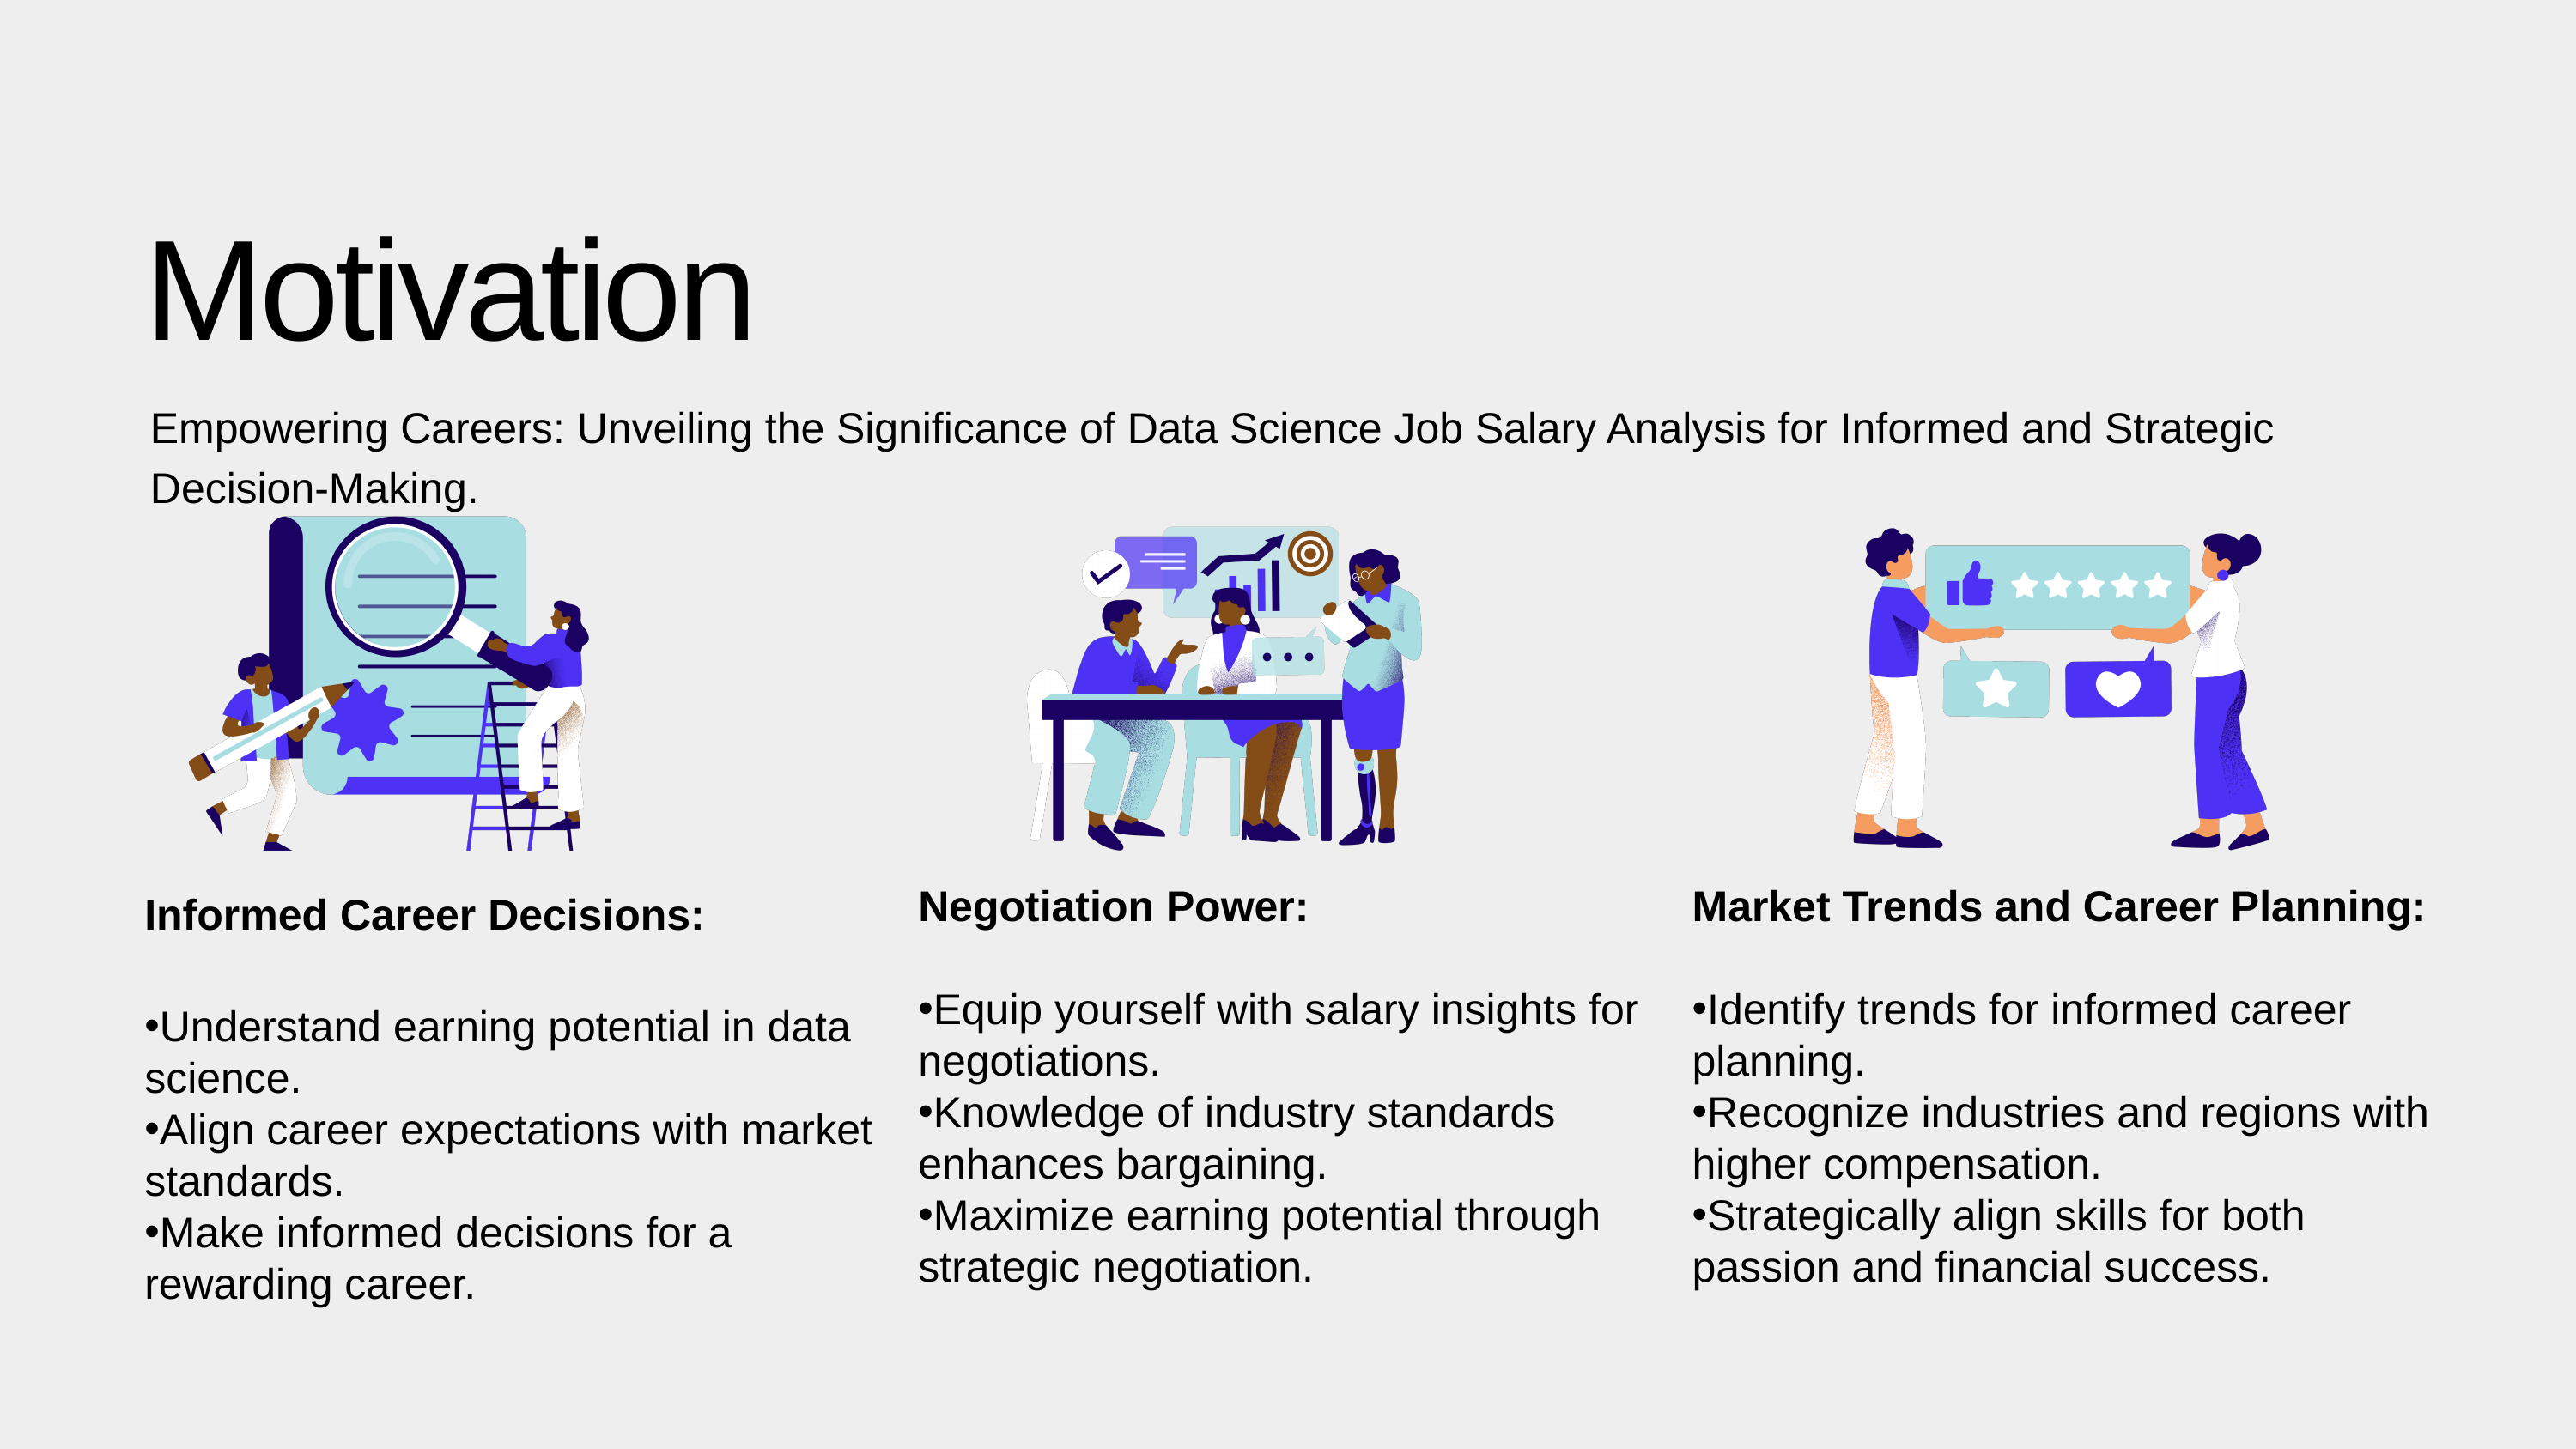

Motivation
Empowering Careers: Unveiling the Significance of Data Science Job Salary Analysis for Informed and Strategic Decision-Making.

Informed Career Decisions:

Understand earning potential in data science.
Align career expectations with market standards.
Make informed decisions for a rewarding career.

Negotiation Power:

Equip yourself with salary insights for negotiations.
Knowledge of industry standards enhances bargaining.
Maximize earning potential through strategic negotiation.

Market Trends and Career Planning:

Identify trends for informed career planning.
Recognize industries and regions with higher compensation.
Strategically align skills for both passion and financial success.